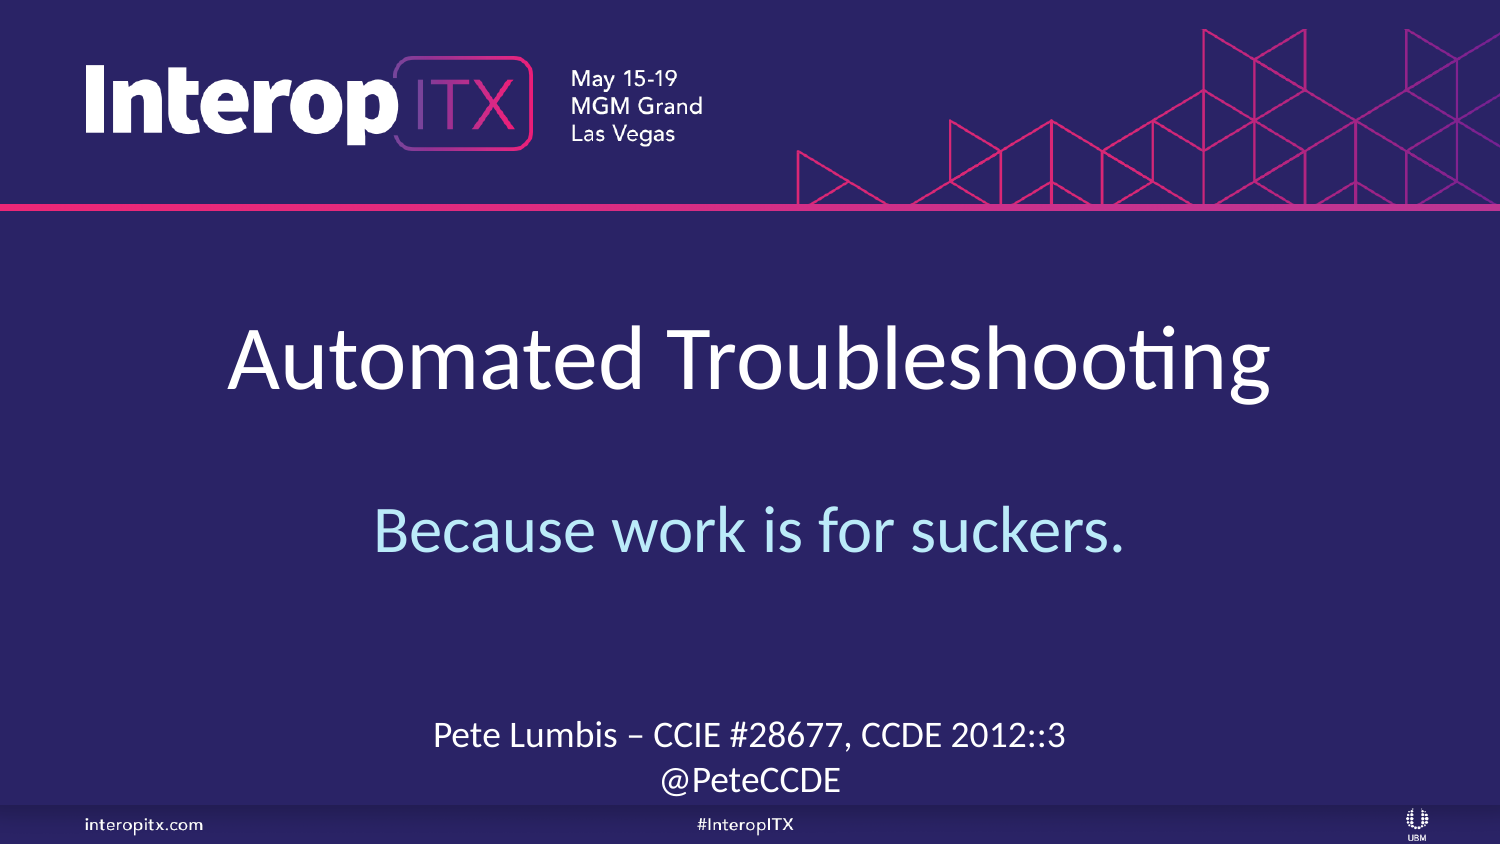

# Automated Troubleshooting
Because work is for suckers.
Pete Lumbis – CCIE #28677, CCDE 2012::3
@PeteCCDE